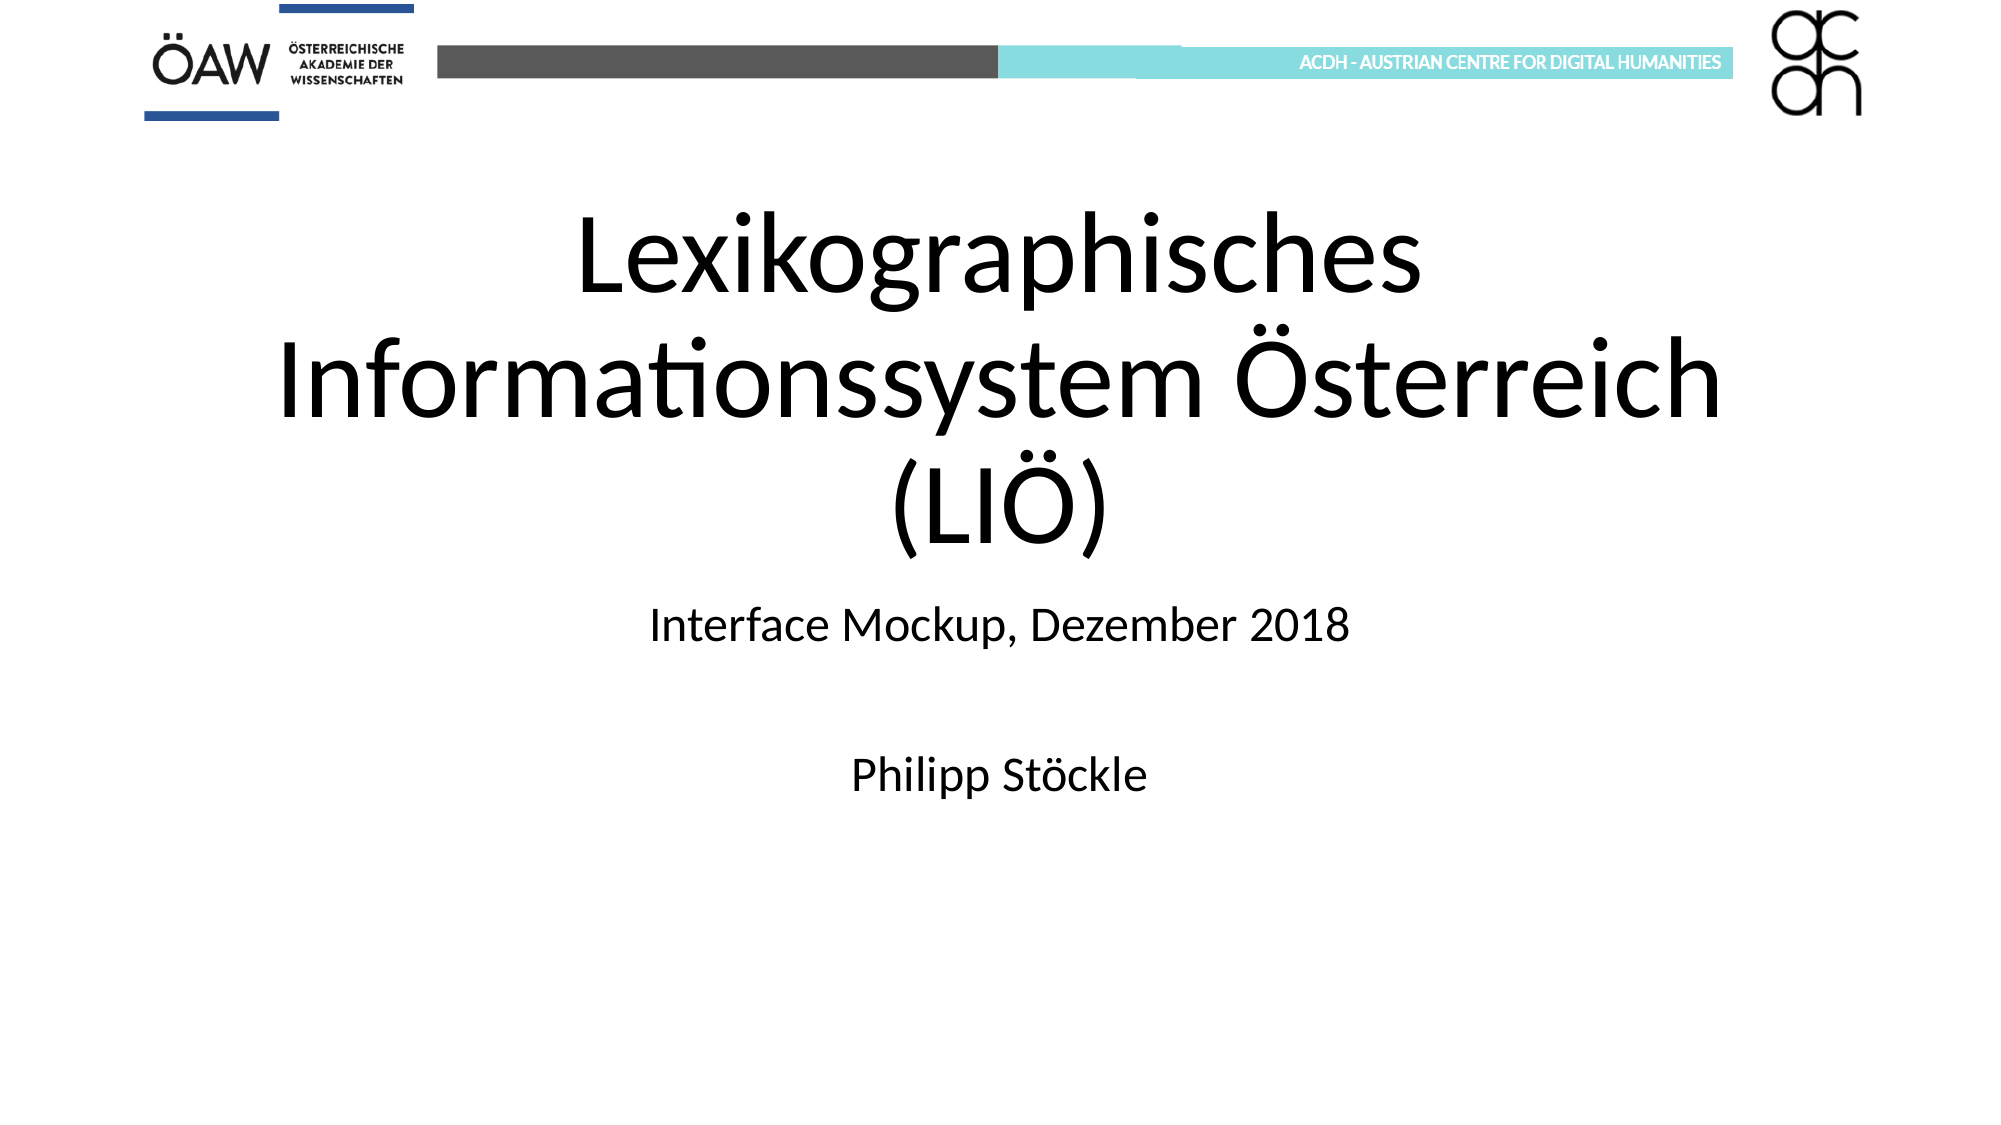

# Lexikographisches Informationssystem Österreich (LIÖ)
Interface Mockup, Dezember 2018

Philipp Stöckle